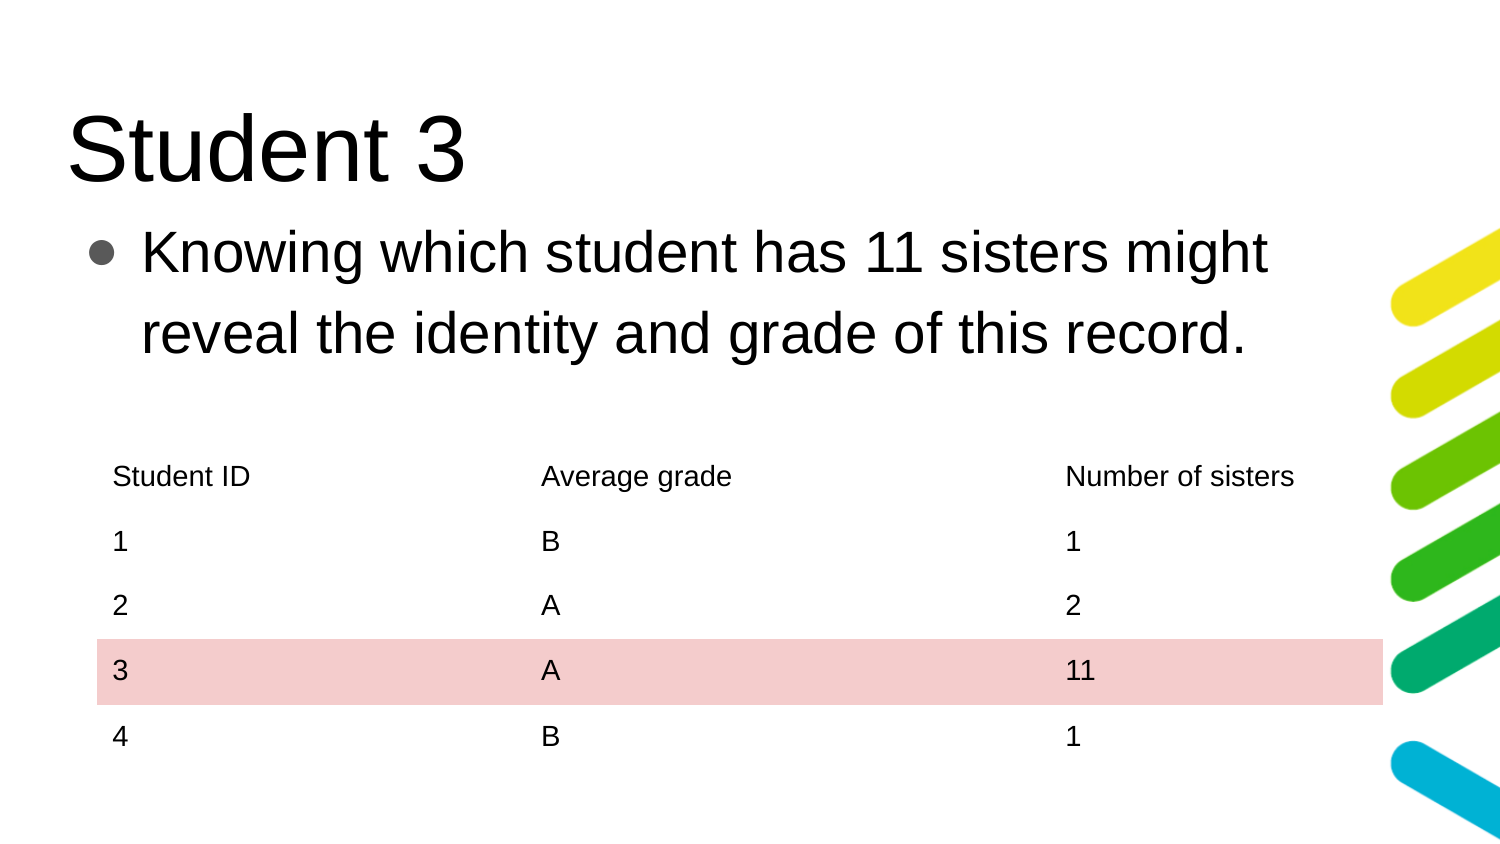

# Student 3
Knowing which student has 11 sisters might reveal the identity and grade of this record.

| Student ID | Average grade | Number of sisters |
| --- | --- | --- |
| 1 | B | 1 |
| 2 | A | 2 |
| 3 | A | 11 |
| 4 | B | 1 |